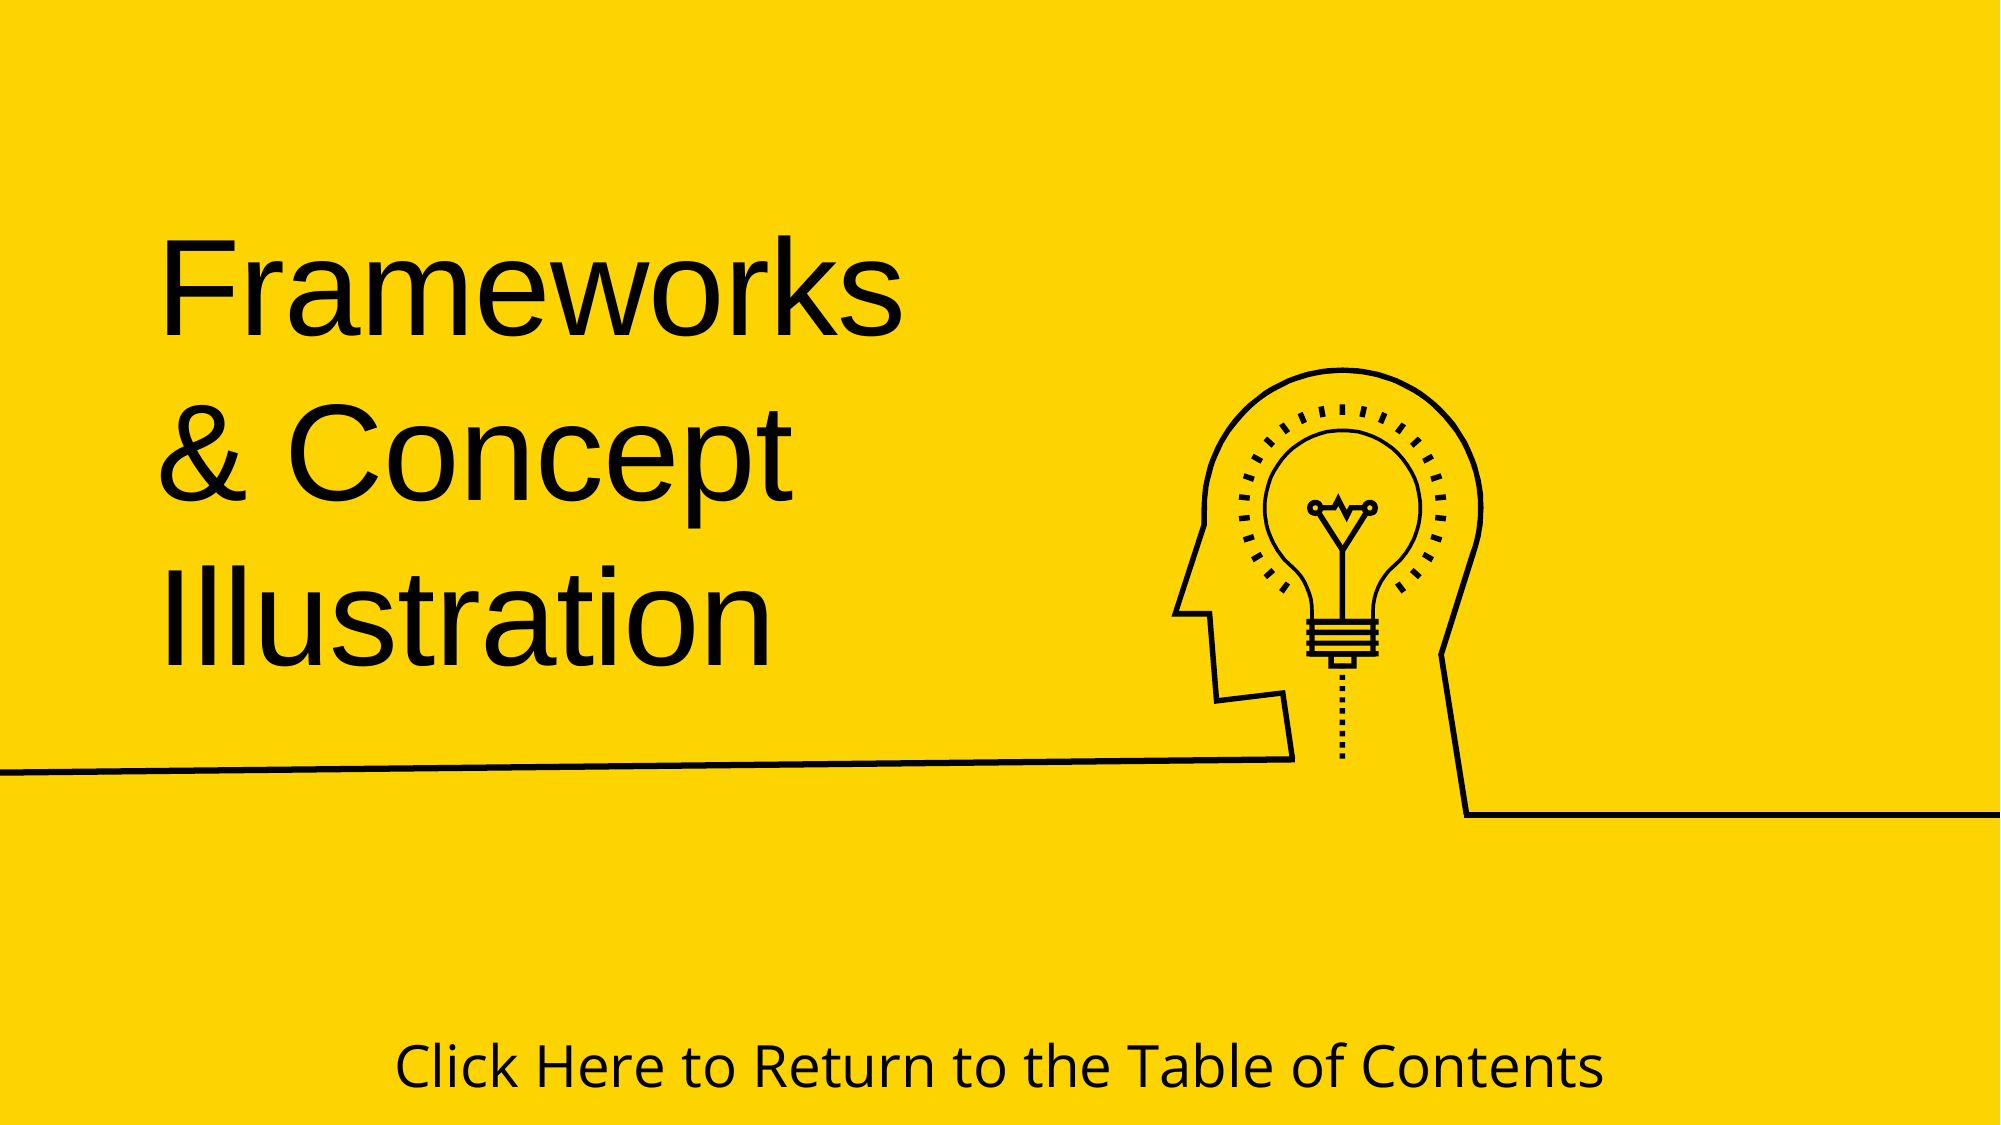

Frameworks & Concept Illustration
Click Here to Return to the Table of Contents